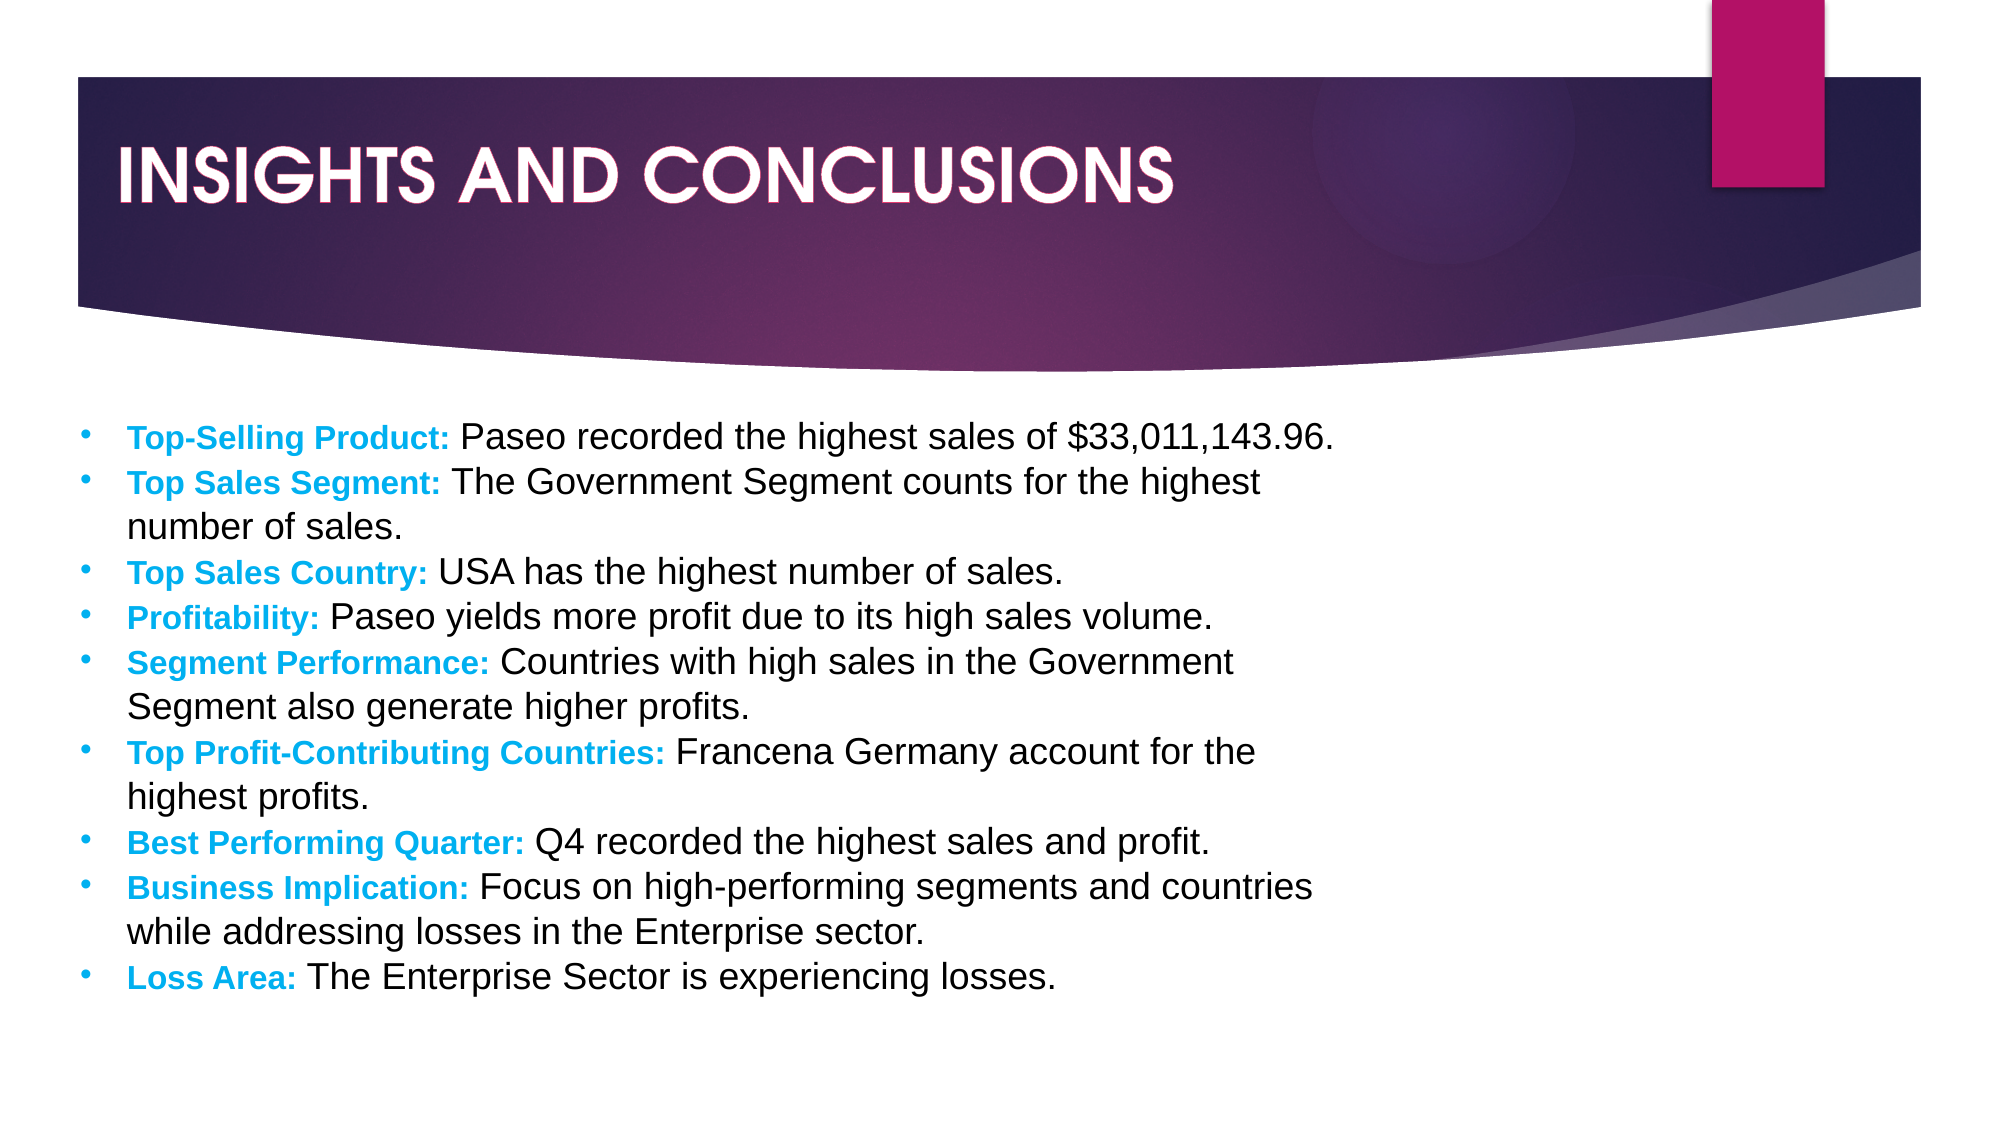

# INSIGHTS AND CONCLUSIONS
Top-Selling Product: Paseo recorded the highest sales of $33,011,143.96.
Top Sales Segment: The Government Segment counts for the highest number of sales.
Top Sales Country: USA has the highest number of sales.
Profitability: Paseo yields more profit due to its high sales volume.
Segment Performance: Countries with high sales in the Government Segment also generate higher profits.
Top Profit-Contributing Countries: Francena Germany account for the highest profits.
Best Performing Quarter: Q4 recorded the highest sales and profit.
Business Implication: Focus on high-performing segments and countries while addressing losses in the Enterprise sector.
Loss Area: The Enterprise Sector is experiencing losses.